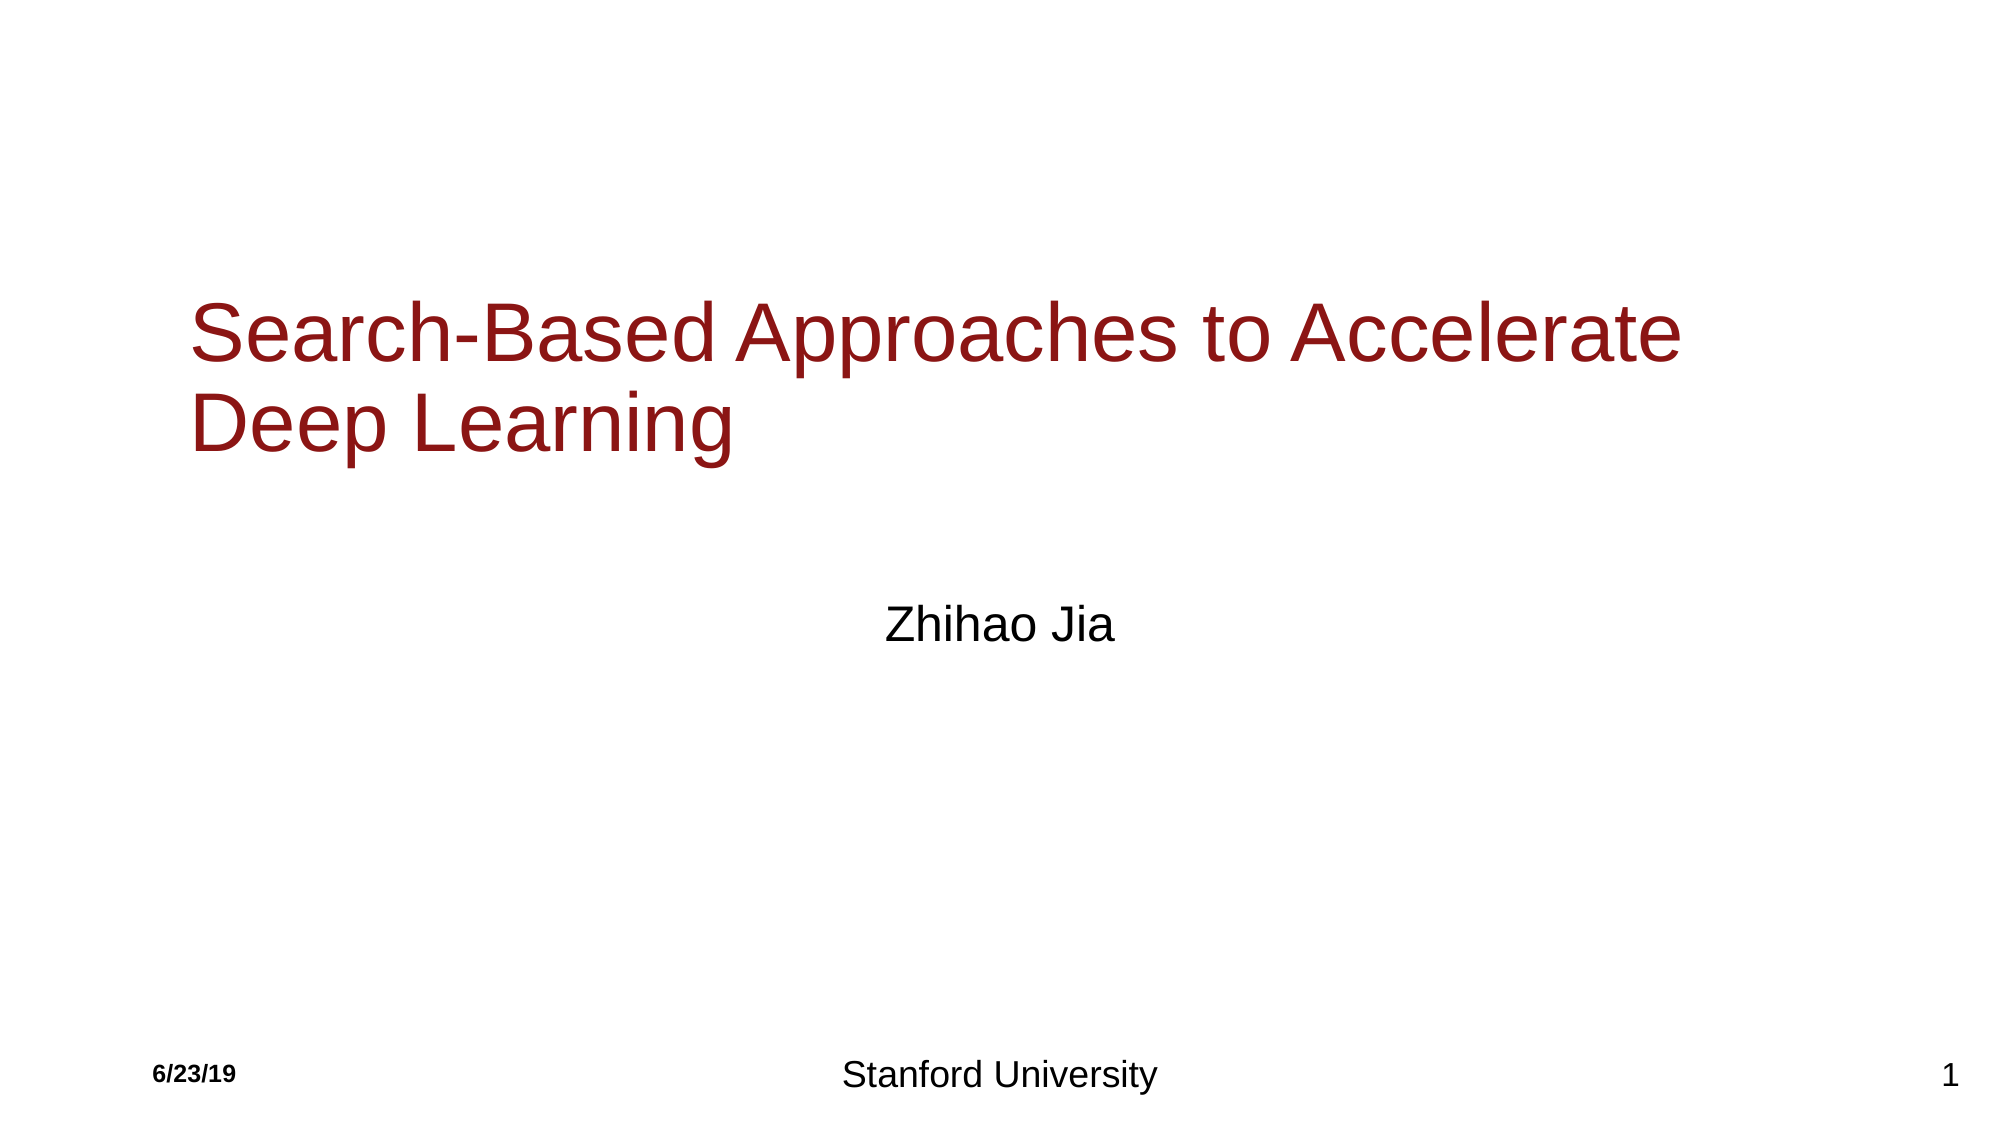

# Search-Based Approaches to Accelerate Deep Learning
Zhihao Jia
6/23/19
Stanford University
1